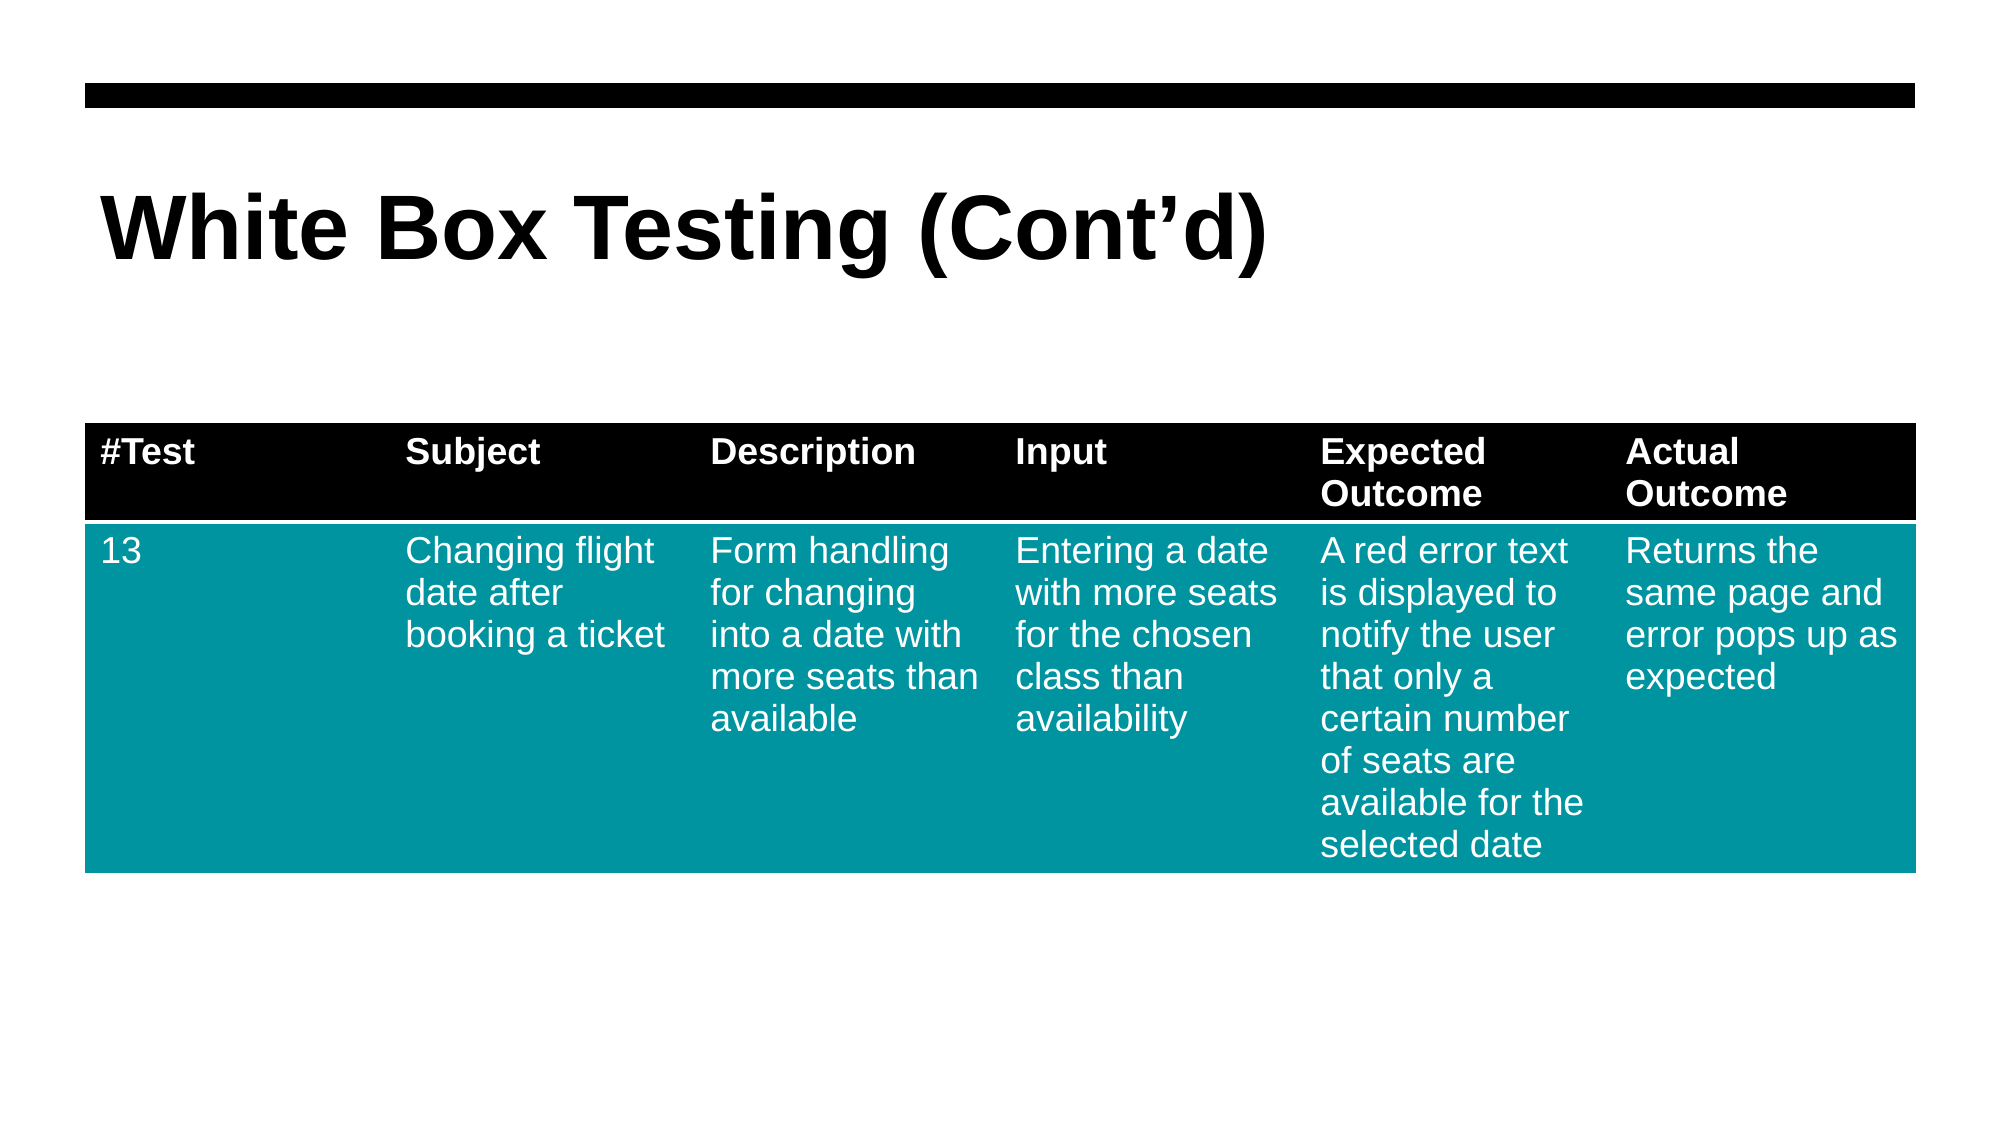

# White Box Testing (Cont’d)
| #Test | Subject | Description | Input | Expected Outcome | Actual Outcome |
| --- | --- | --- | --- | --- | --- |
| 13 | Changing flight date after booking a ticket | Form handling for changing into a date with more seats than available | Entering a date with more seats for the chosen class than availability | A red error text is displayed to notify the user that only a certain number of seats are available for the selected date | Returns the same page and error pops up as expected |